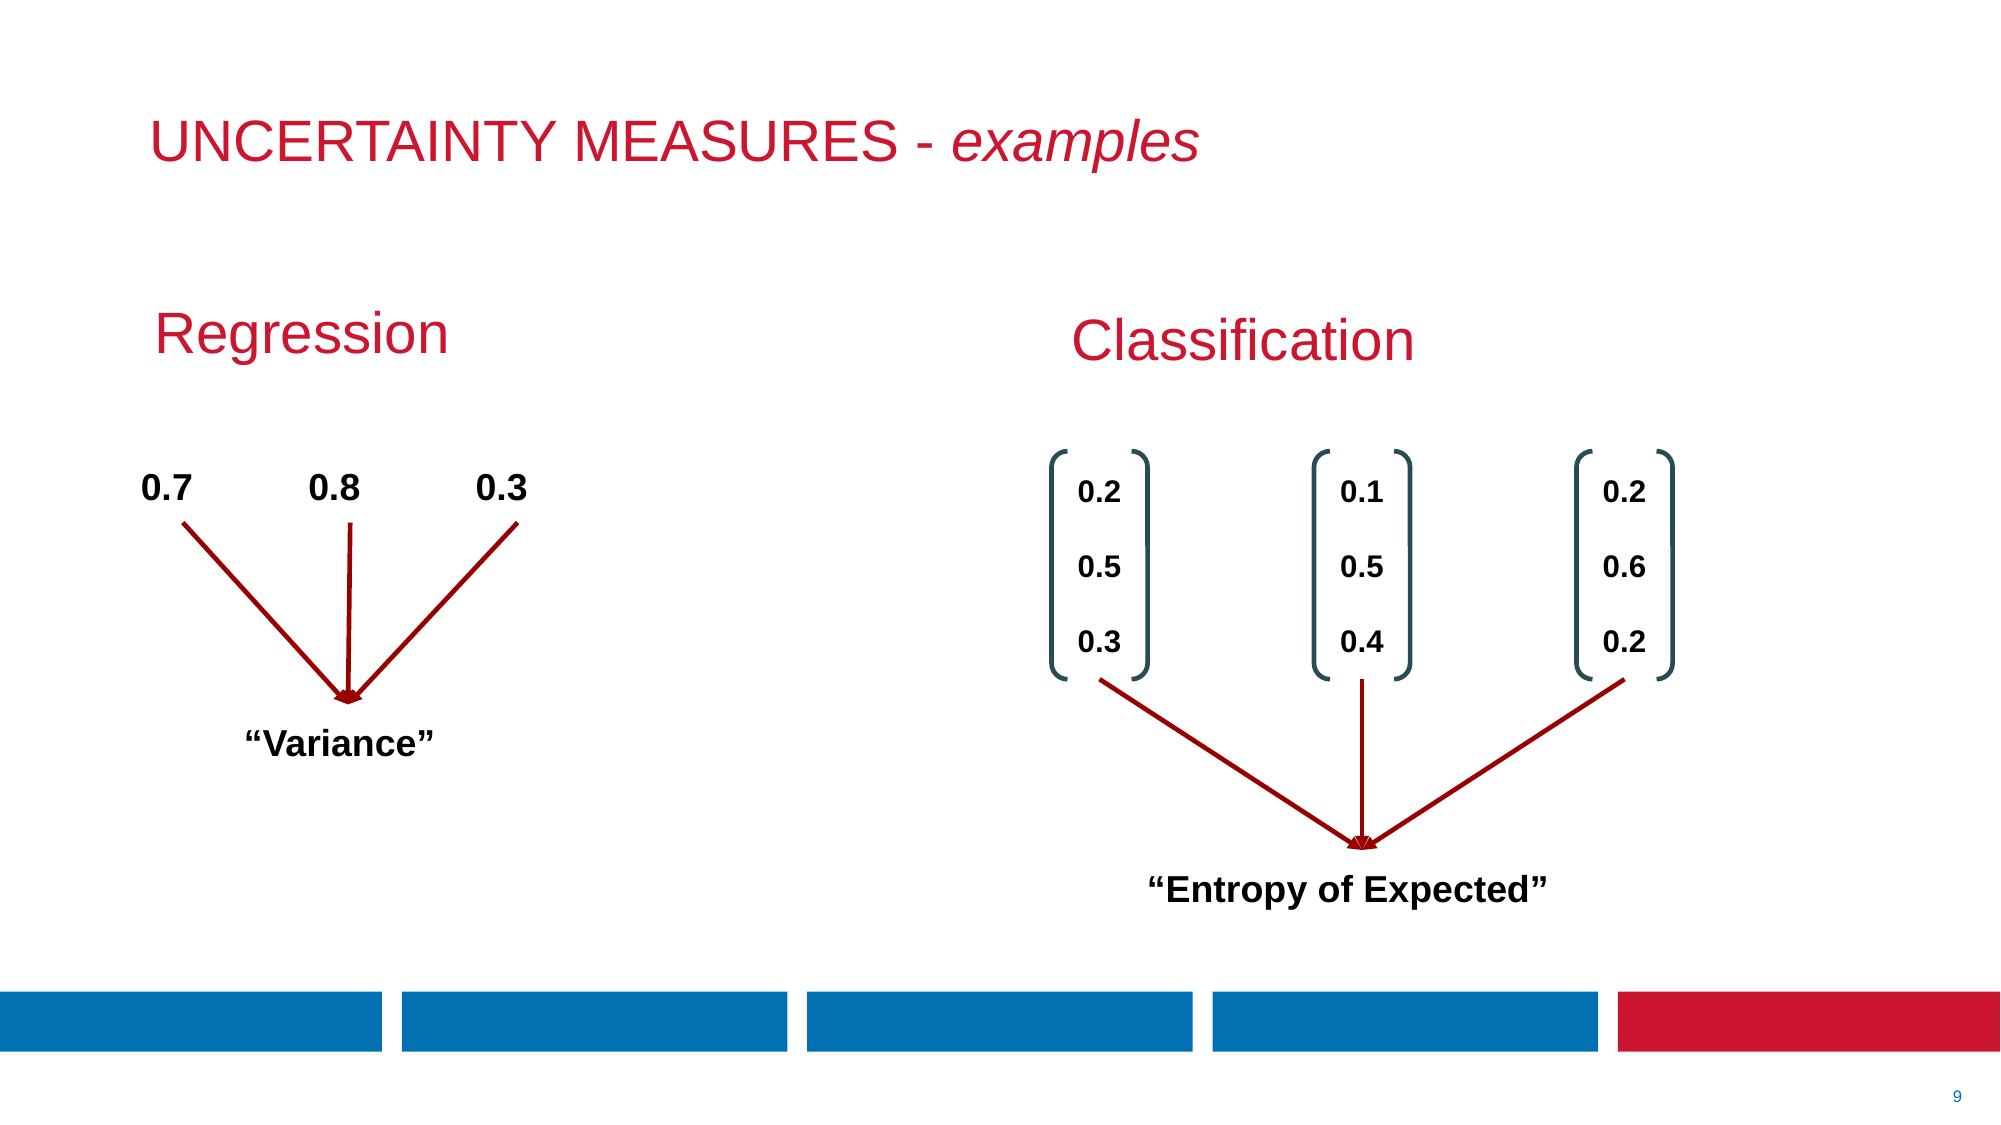

# UNCERTAINTY MEASURES - examples
Regression
Classification
0.7
0.8
0.3
0.2

0.5

0.3
0.1

0.5

0.4
0.2

0.6

0.2
“Variance”
“Entropy of Expected”

9